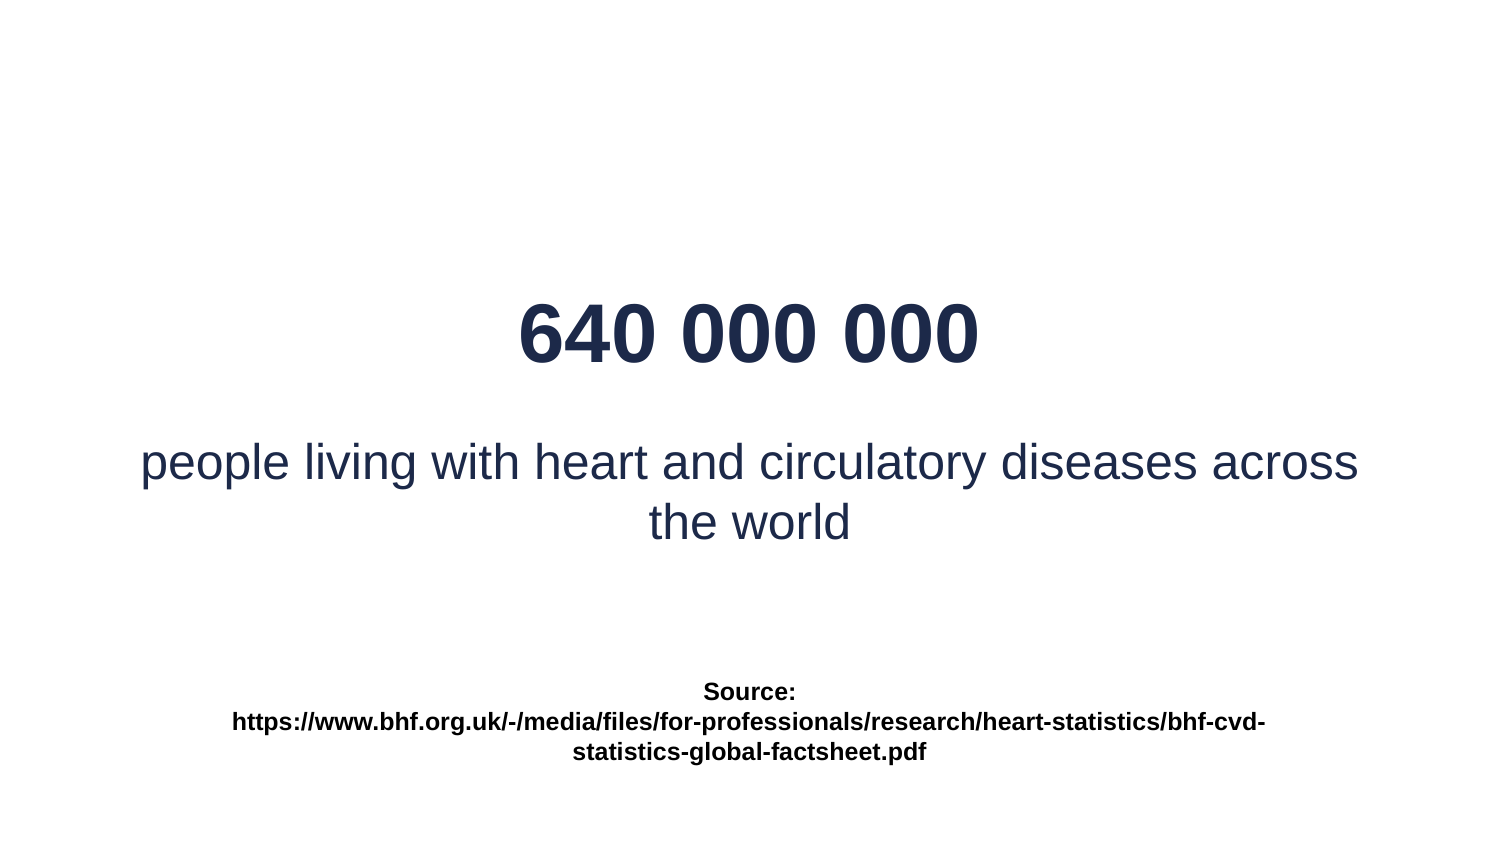

640 000 000
people living with heart and circulatory diseases across the world
Source:
https://www.bhf.org.uk/-/media/files/for-professionals/research/heart-statistics/bhf-cvd-statistics-global-factsheet.pdf